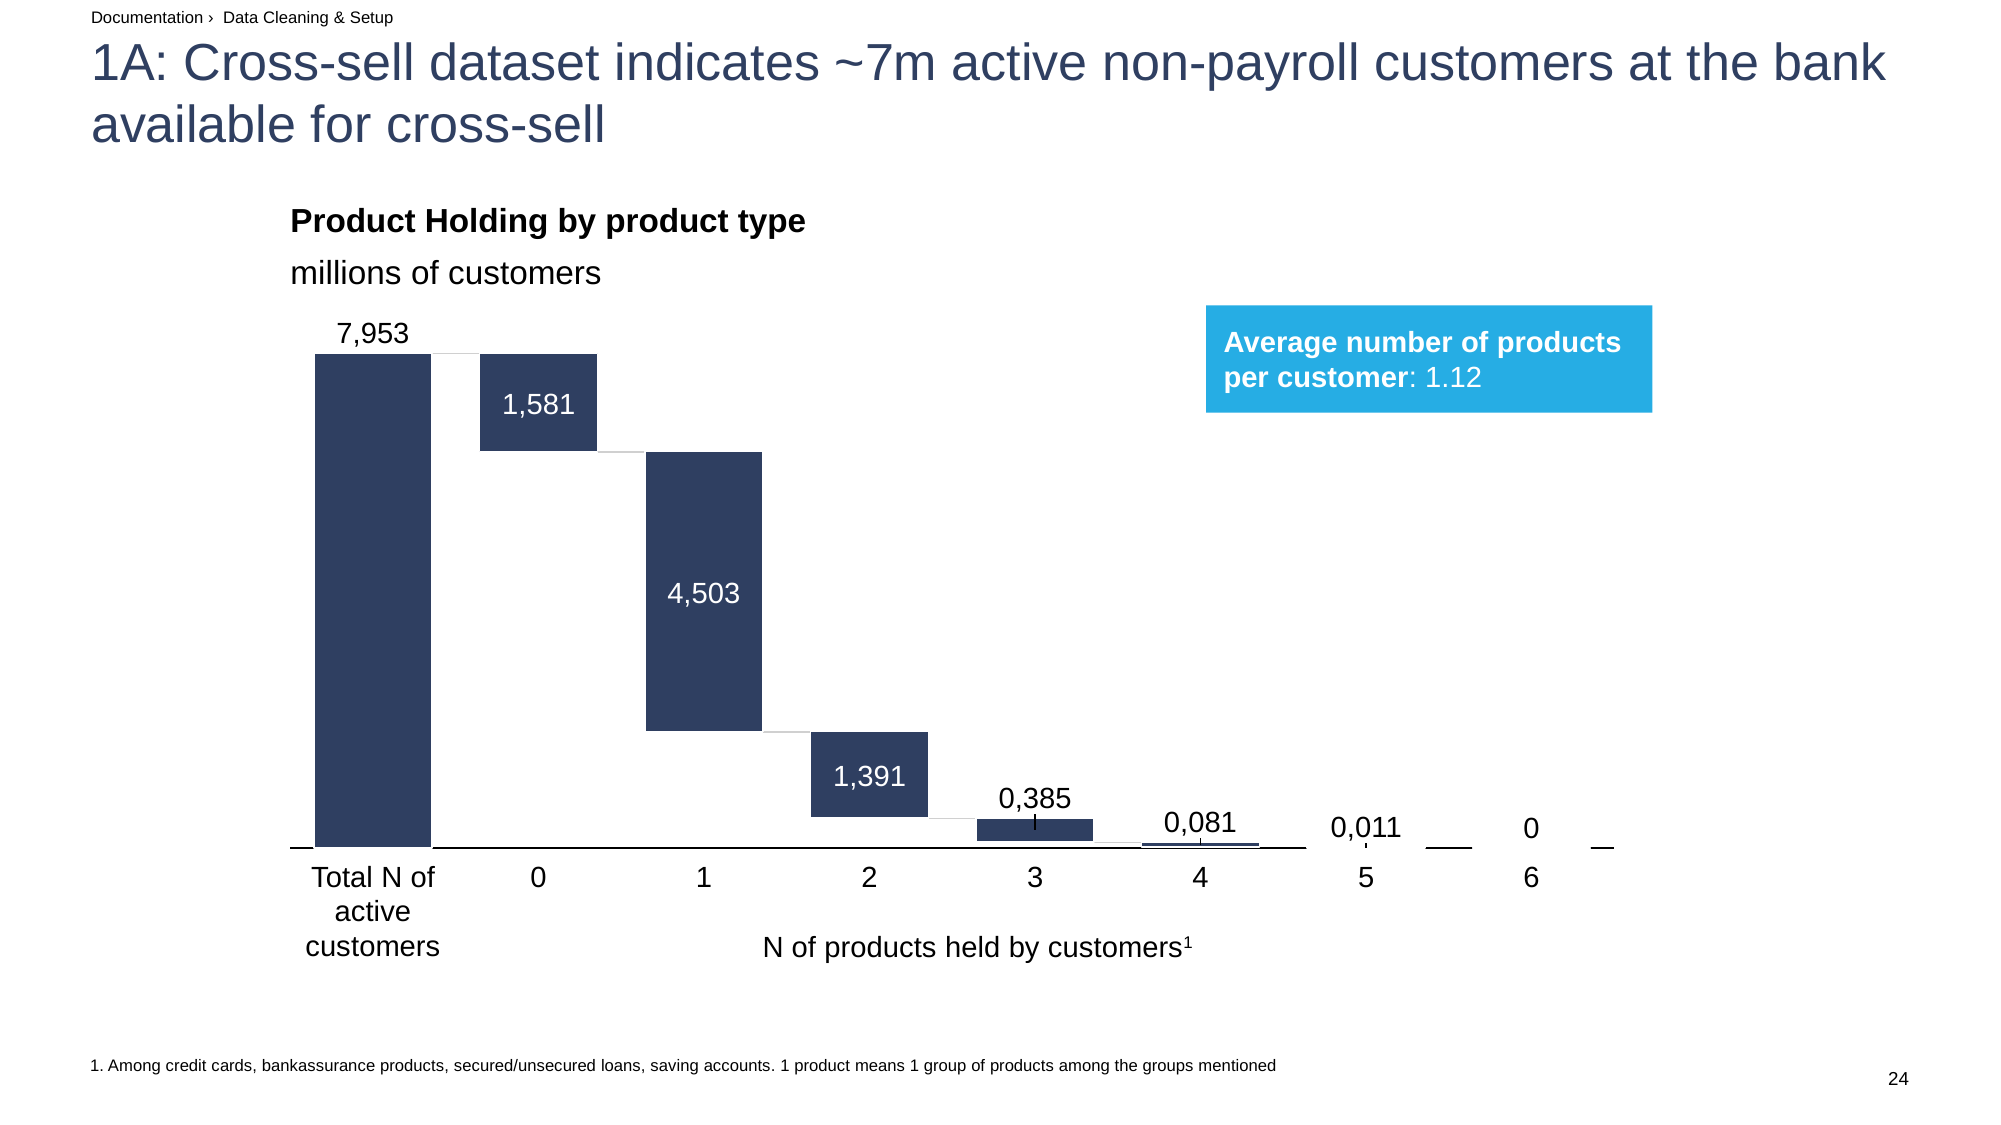

Documentation ›  Data Cleaning & Setup
# 1A: Cross-sell dataset indicates ~7m active non-payroll customers at the bank available for cross-sell
Product Holding by product type
millions of customers

Average number of products per customer: 1.12
7,953

### Chart

| Category |  |  |
|---|---|---|
1,581
4,503
1,391
0,385
0,081
0,011
0

Total N of active customers
0
1
2
3
4
5
6
N of products held by customers1
1. Among credit cards, bankassurance products, secured/unsecured loans, saving accounts. 1 product means 1 group of products among the groups mentioned